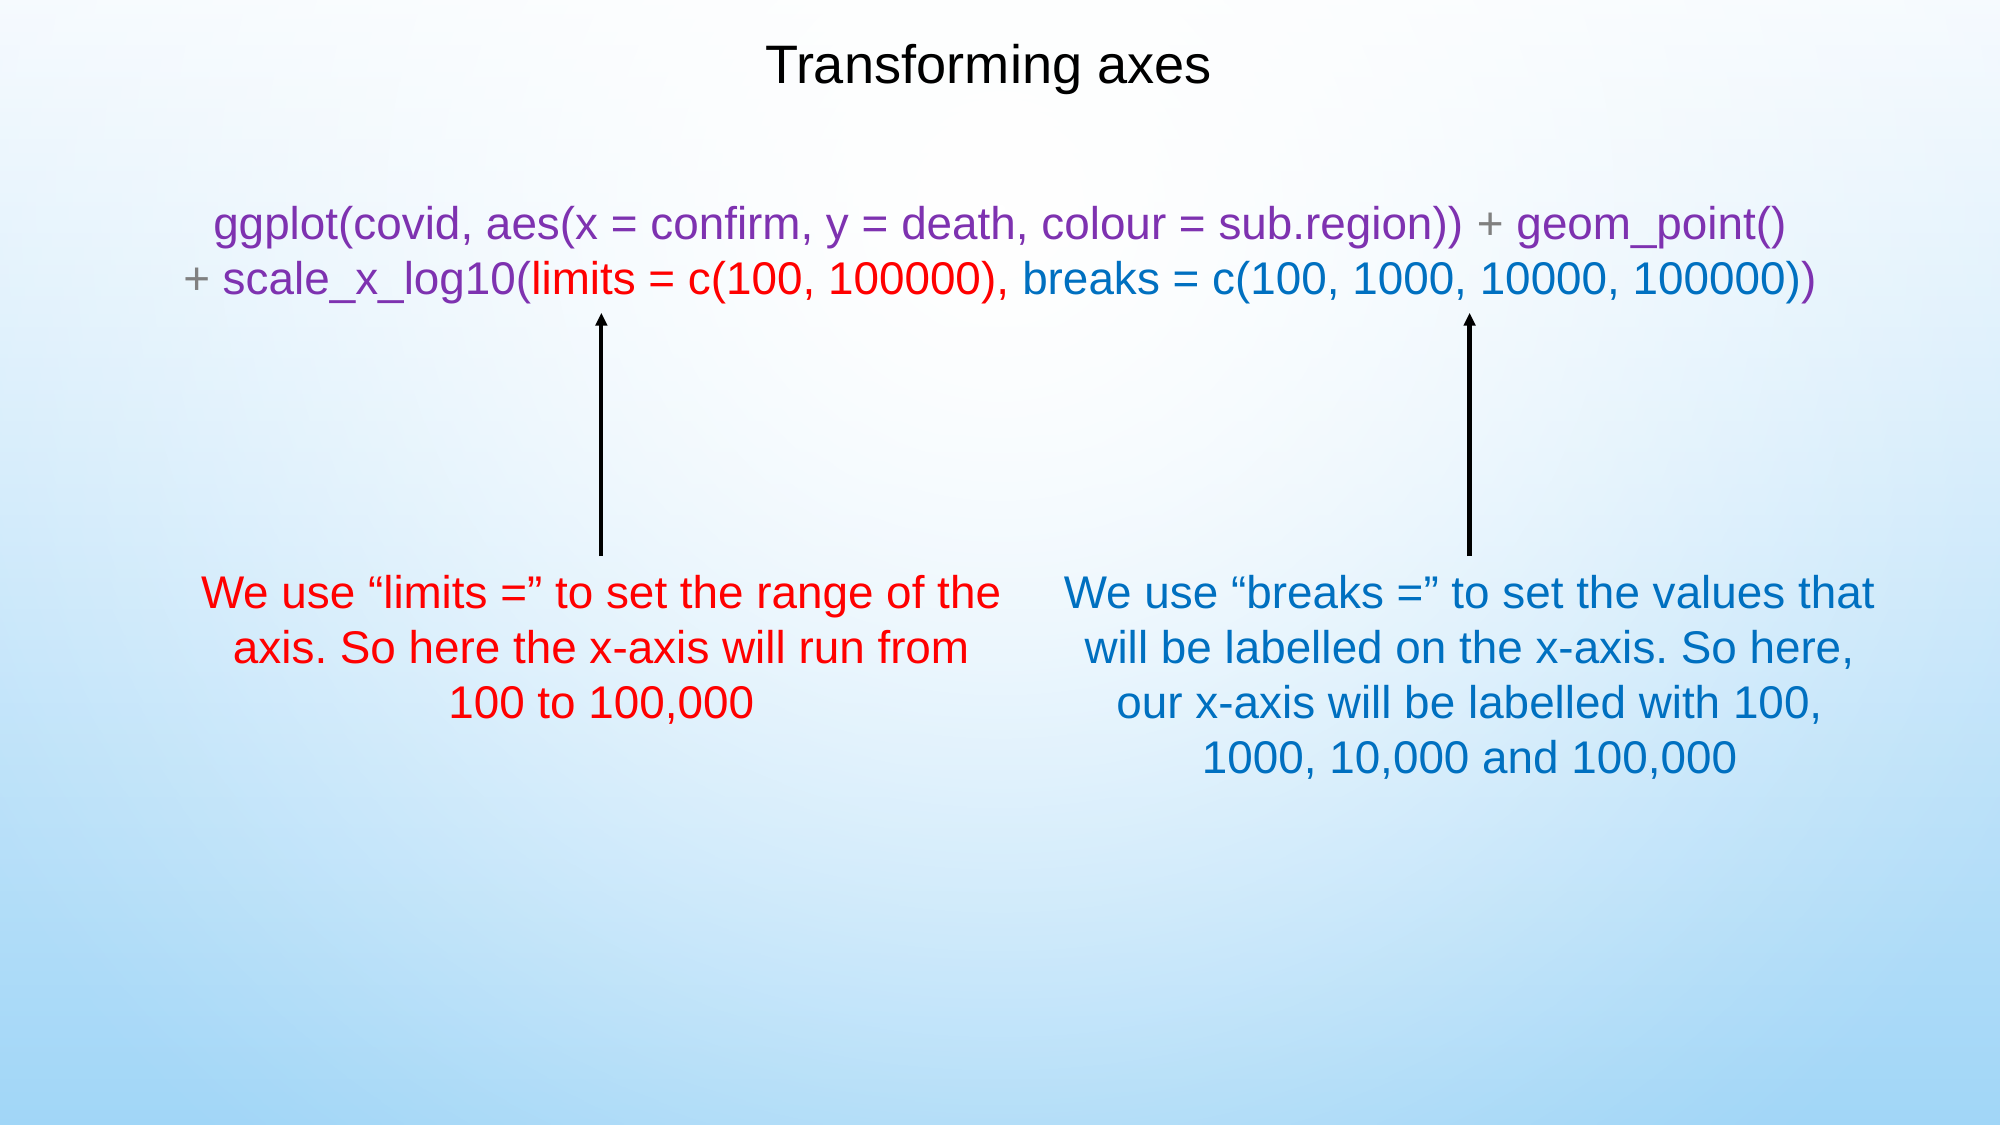

Transforming axes
ggplot(covid, aes(x = confirm, y = death, colour = sub.region)) + geom_point()
+ scale_x_log10(limits = c(100, 100000), breaks = c(100, 1000, 10000, 100000))
We use “limits =” to set the range of the axis. So here the x-axis will run from 100 to 100,000
We use “breaks =” to set the values that will be labelled on the x-axis. So here, our x-axis will be labelled with 100, 1000, 10,000 and 100,000